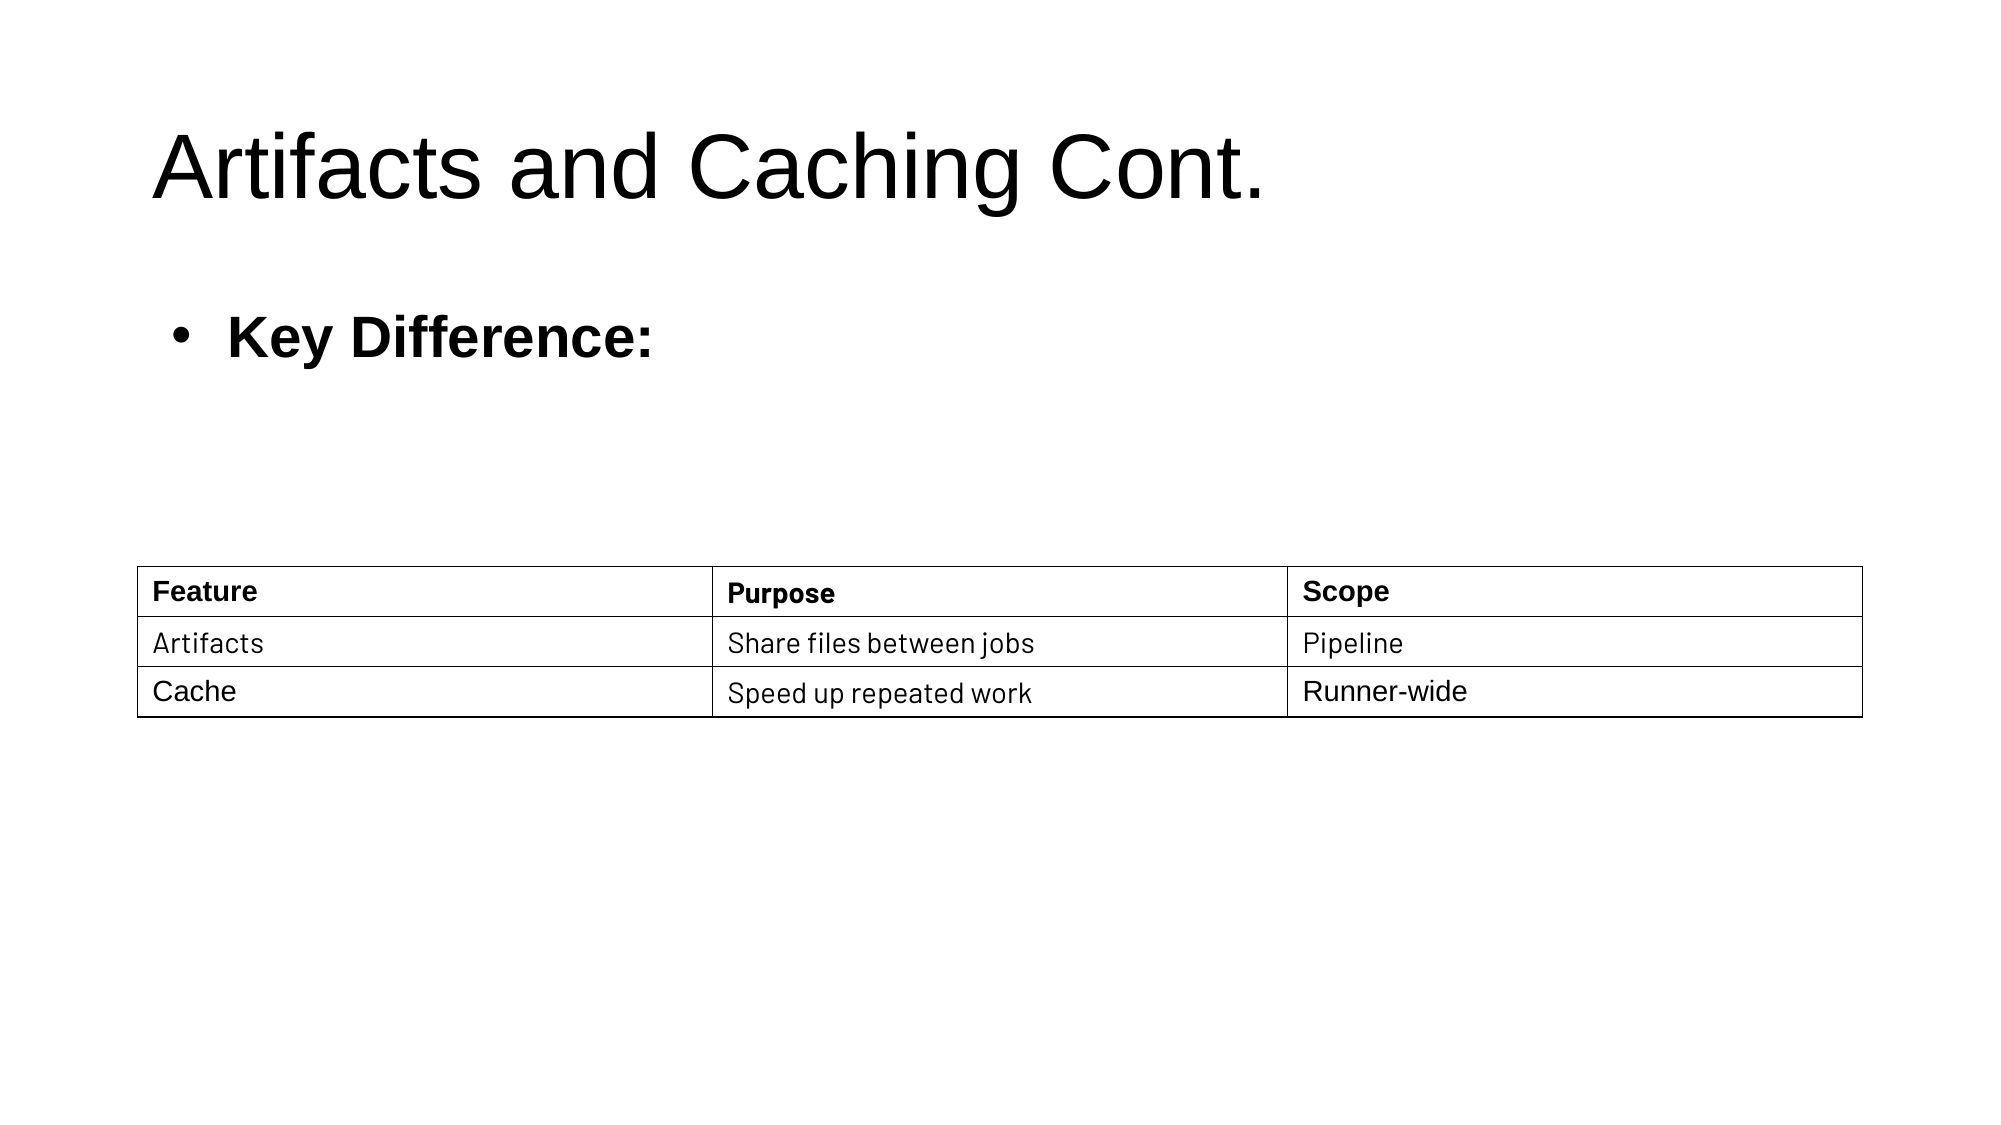

# Artifacts and Caching Cont.
Key Difference:

| Feature | Purpose | Scope |
| --- | --- | --- |
| Artifacts | Share files between jobs | Pipeline |
| Cache | Speed up repeated work | Runner-wide |